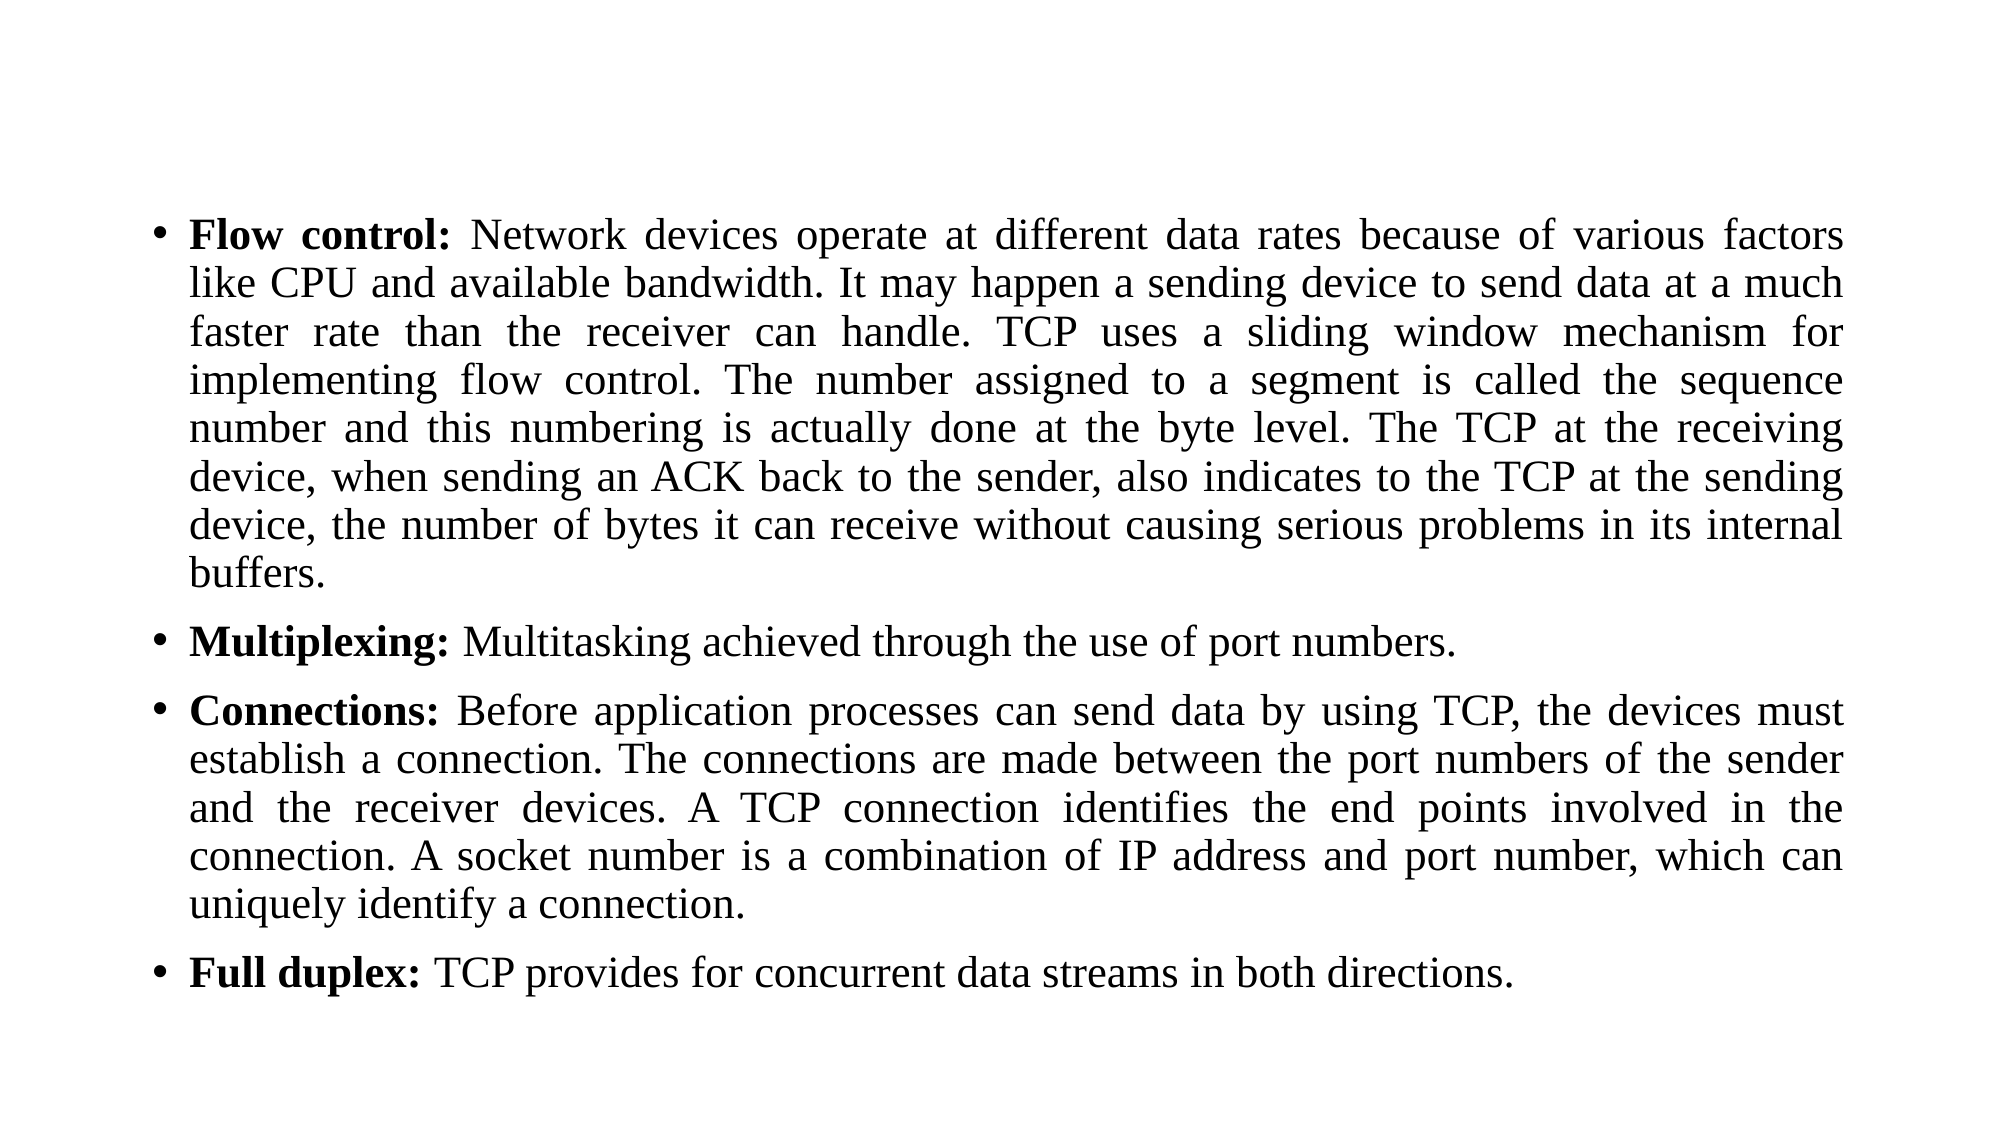

#
Flow control: Network devices operate at different data rates because of various factors like CPU and available bandwidth. It may happen a sending device to send data at a much faster rate than the receiver can handle. TCP uses a sliding window mechanism for implementing flow control. The number assigned to a segment is called the sequence number and this numbering is actually done at the byte level. The TCP at the receiving device, when sending an ACK back to the sender, also indicates to the TCP at the sending device, the number of bytes it can receive without causing serious problems in its internal buffers.
Multiplexing: Multitasking achieved through the use of port numbers.
Connections: Before application processes can send data by using TCP, the devices must establish a connection. The connections are made between the port numbers of the sender and the receiver devices. A TCP connection identifies the end points involved in the connection. A socket number is a combination of IP address and port number, which can uniquely identify a connection.
Full duplex: TCP provides for concurrent data streams in both directions.